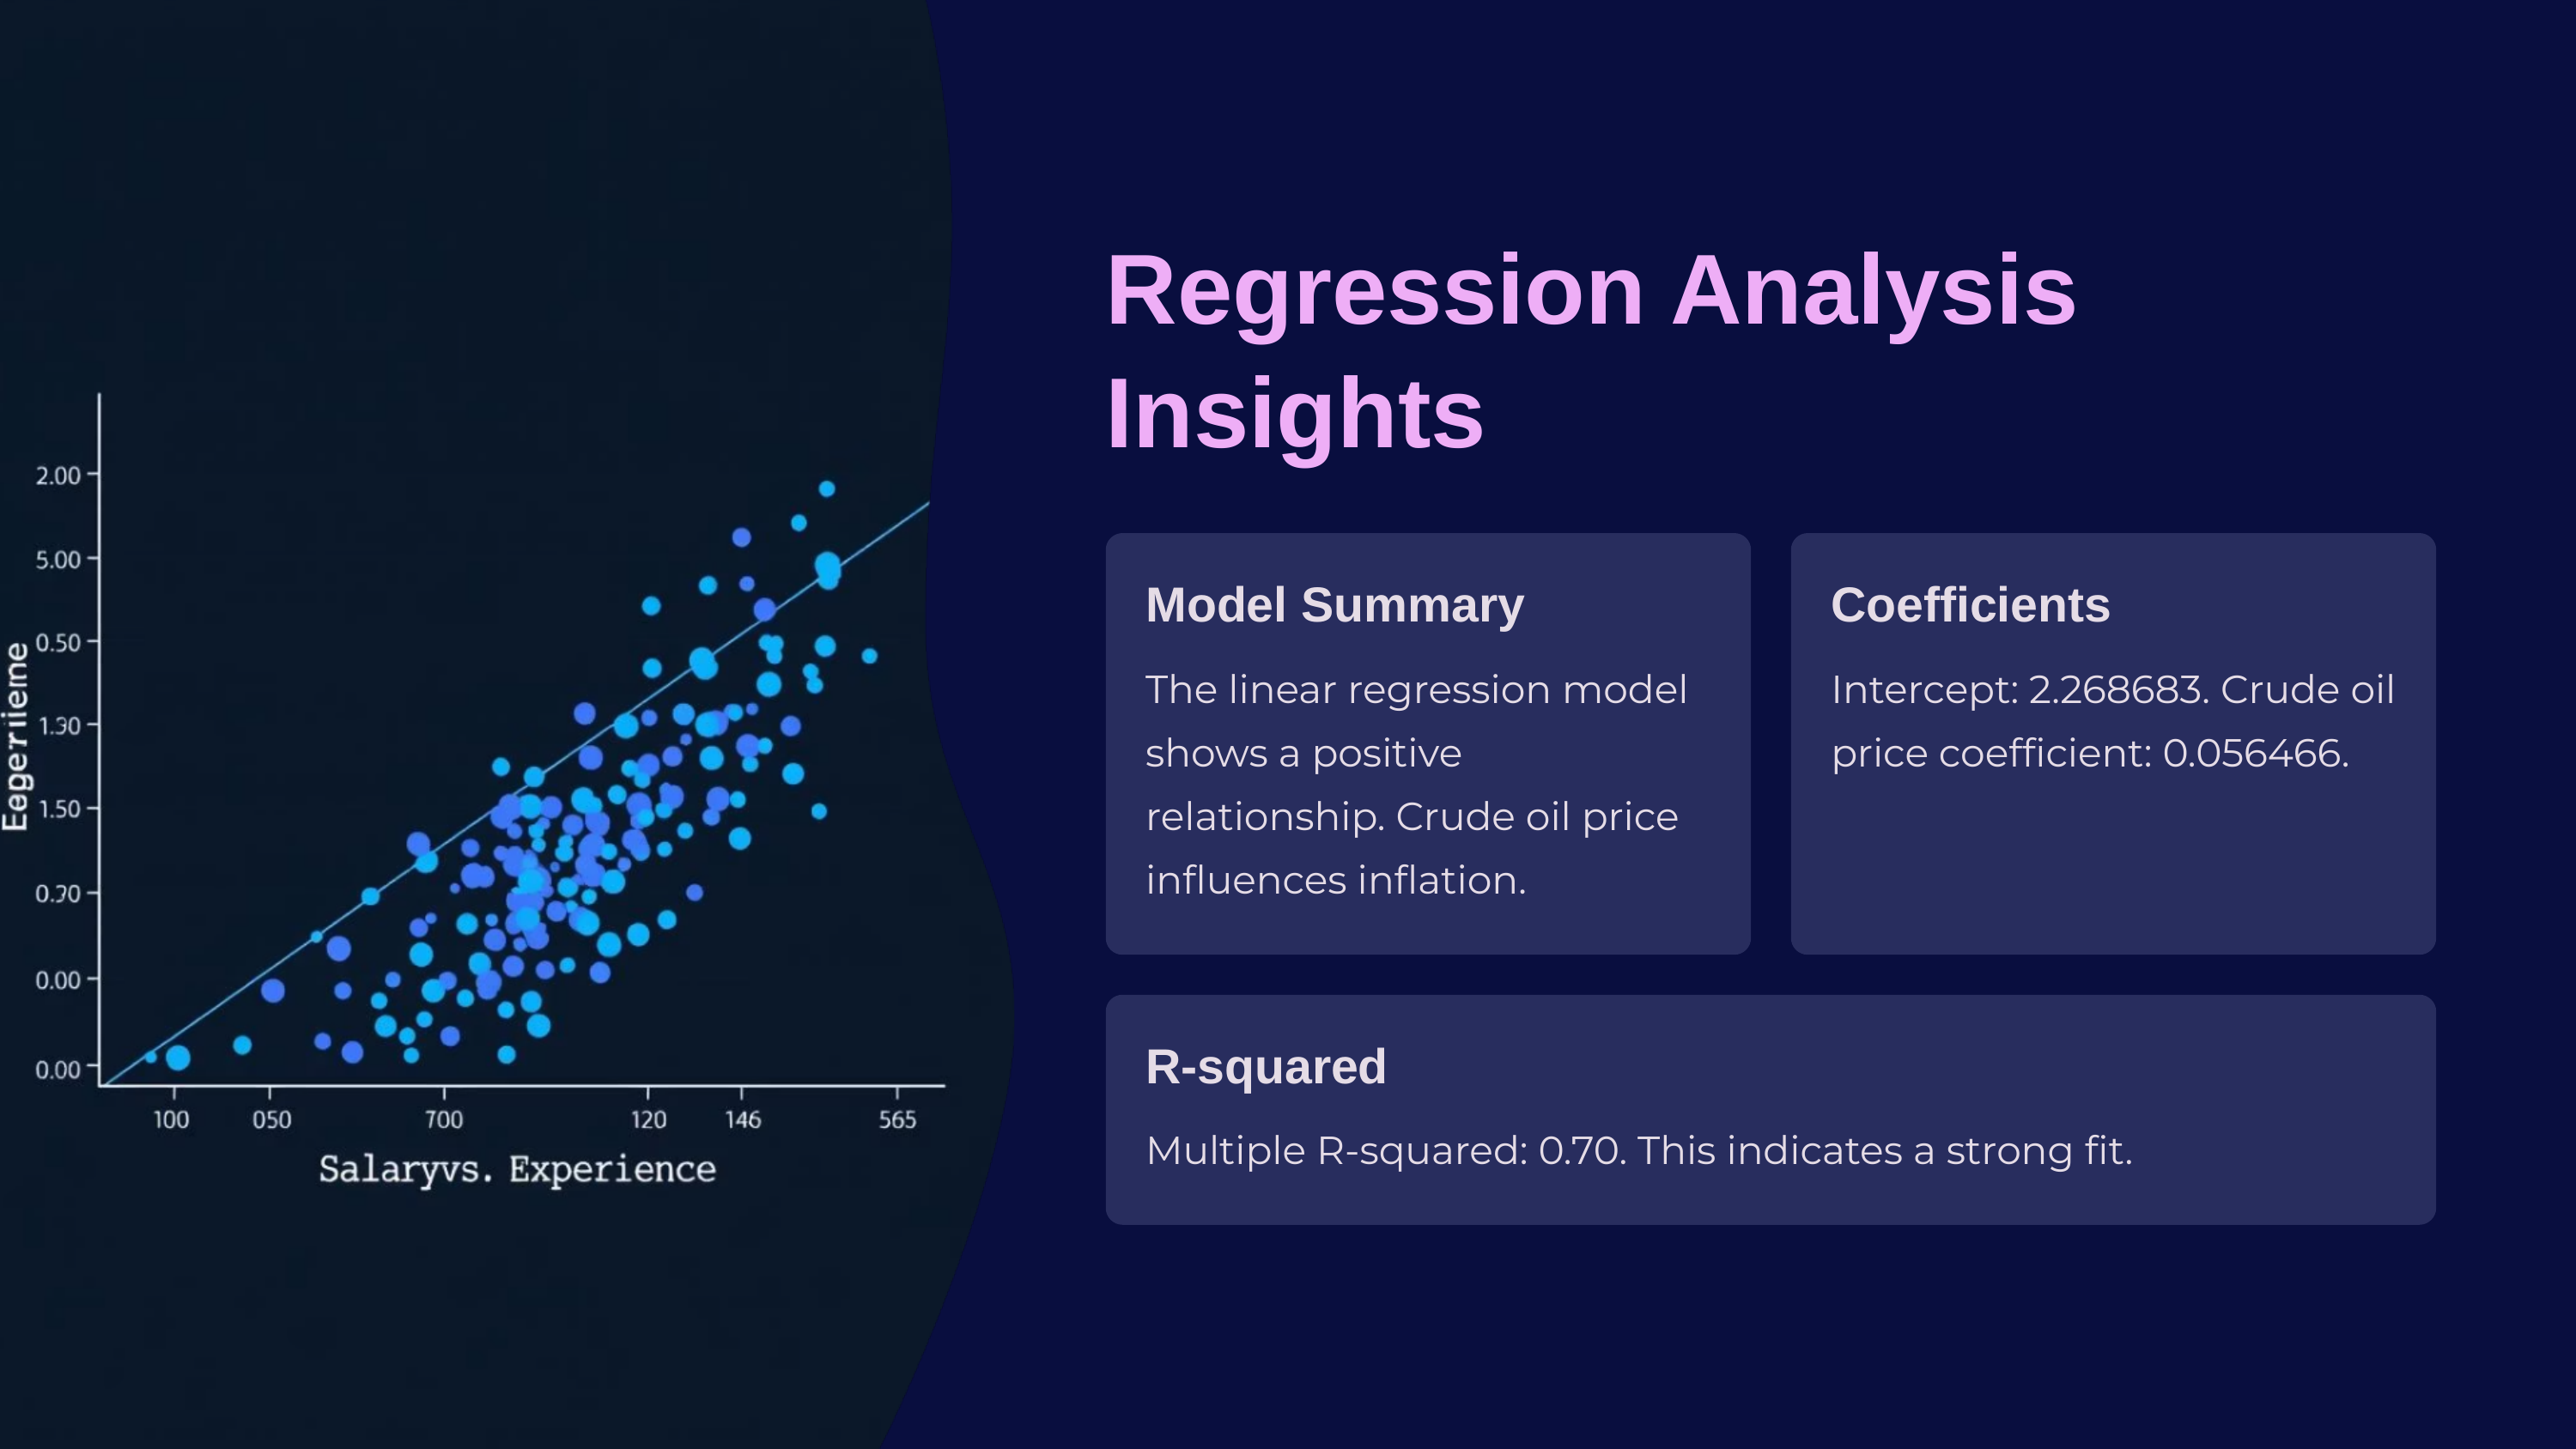

Regression Analysis Insights

Model Summary
Coefficients
The linear regression model shows a positive relationship. Crude oil price influences inflation.
Intercept: 2.268683. Crude oil price coefficient: 0.056466.

R-squared
Multiple R-squared: 0.70. This indicates a strong fit.